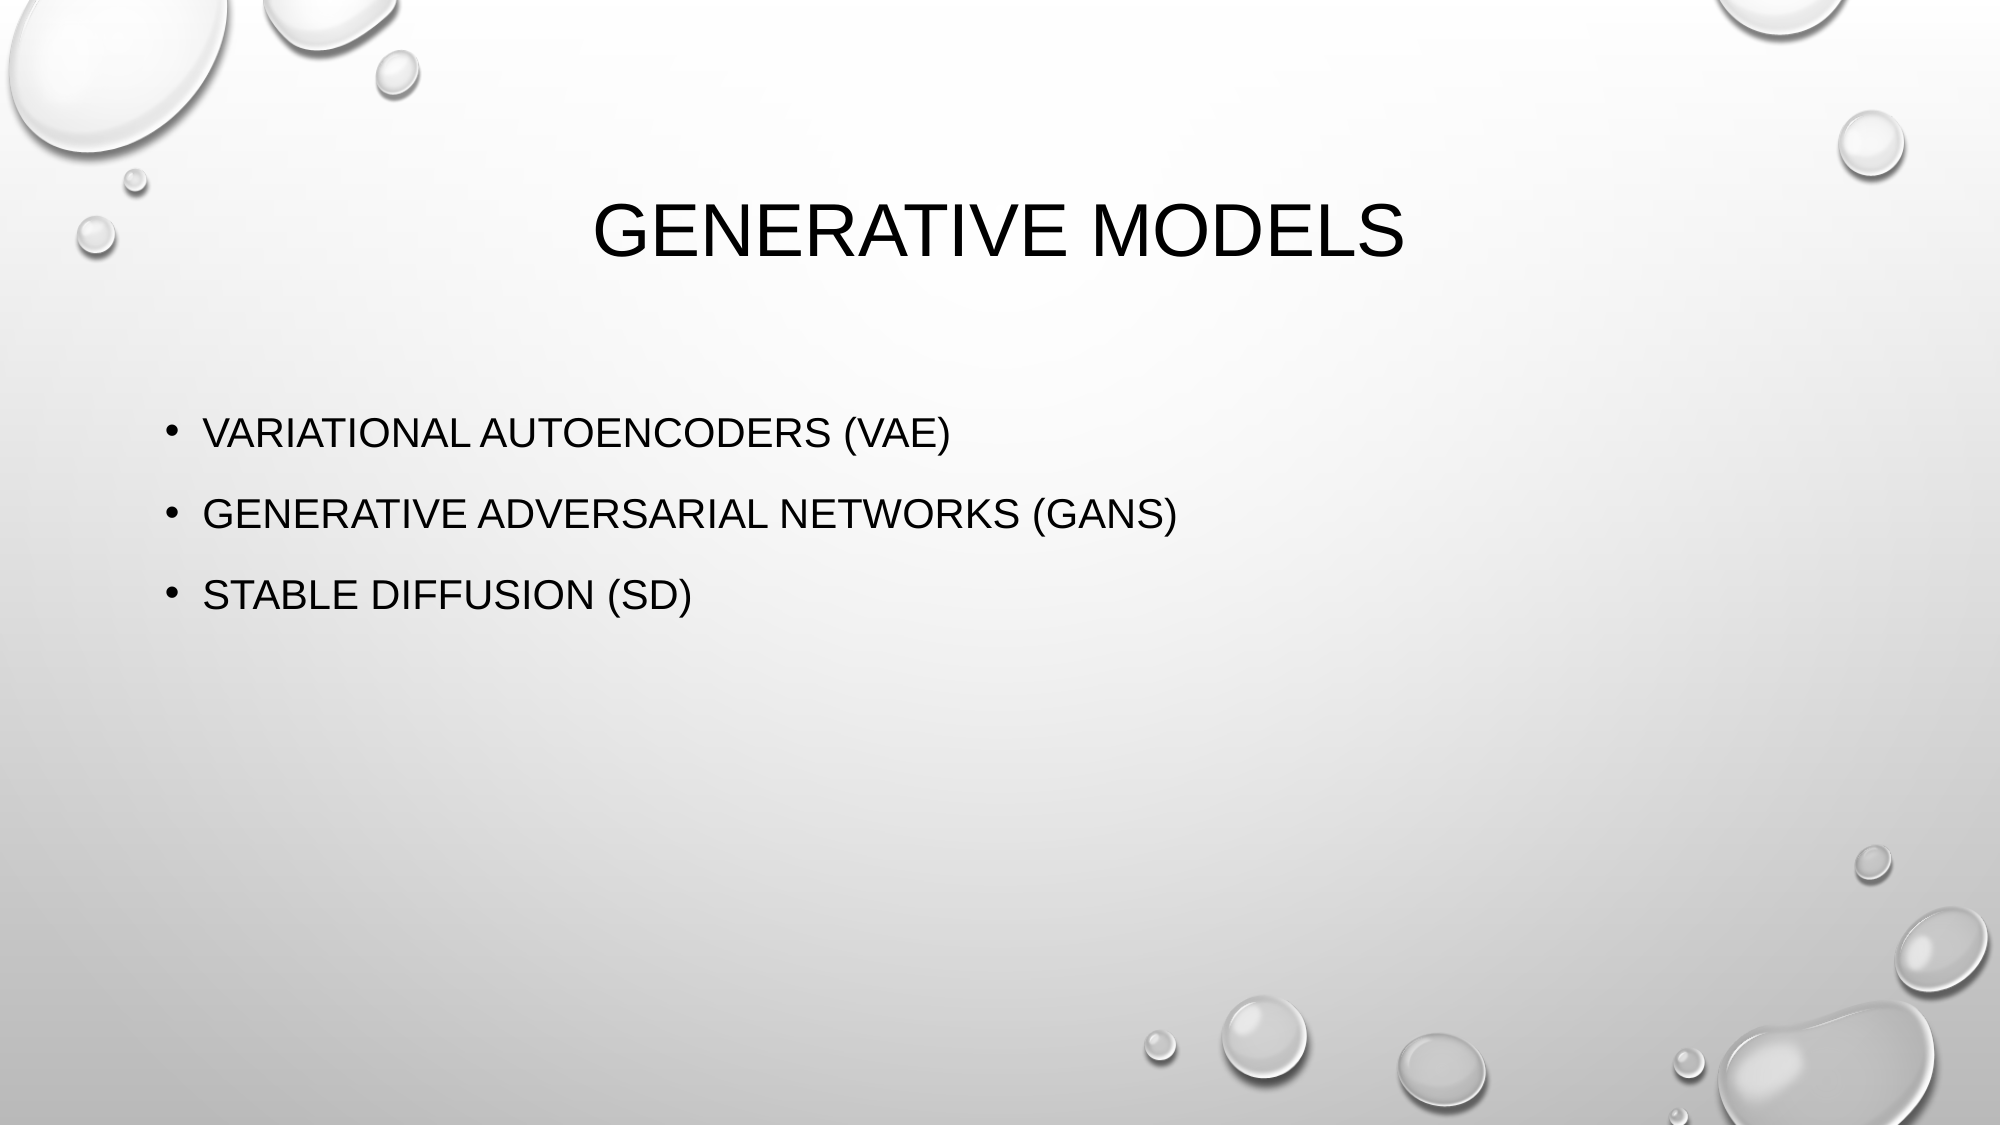

# Generative models
Variational autoencoders (vae)
Generative adversarial networks (gans)
Stable diffusion (SD)